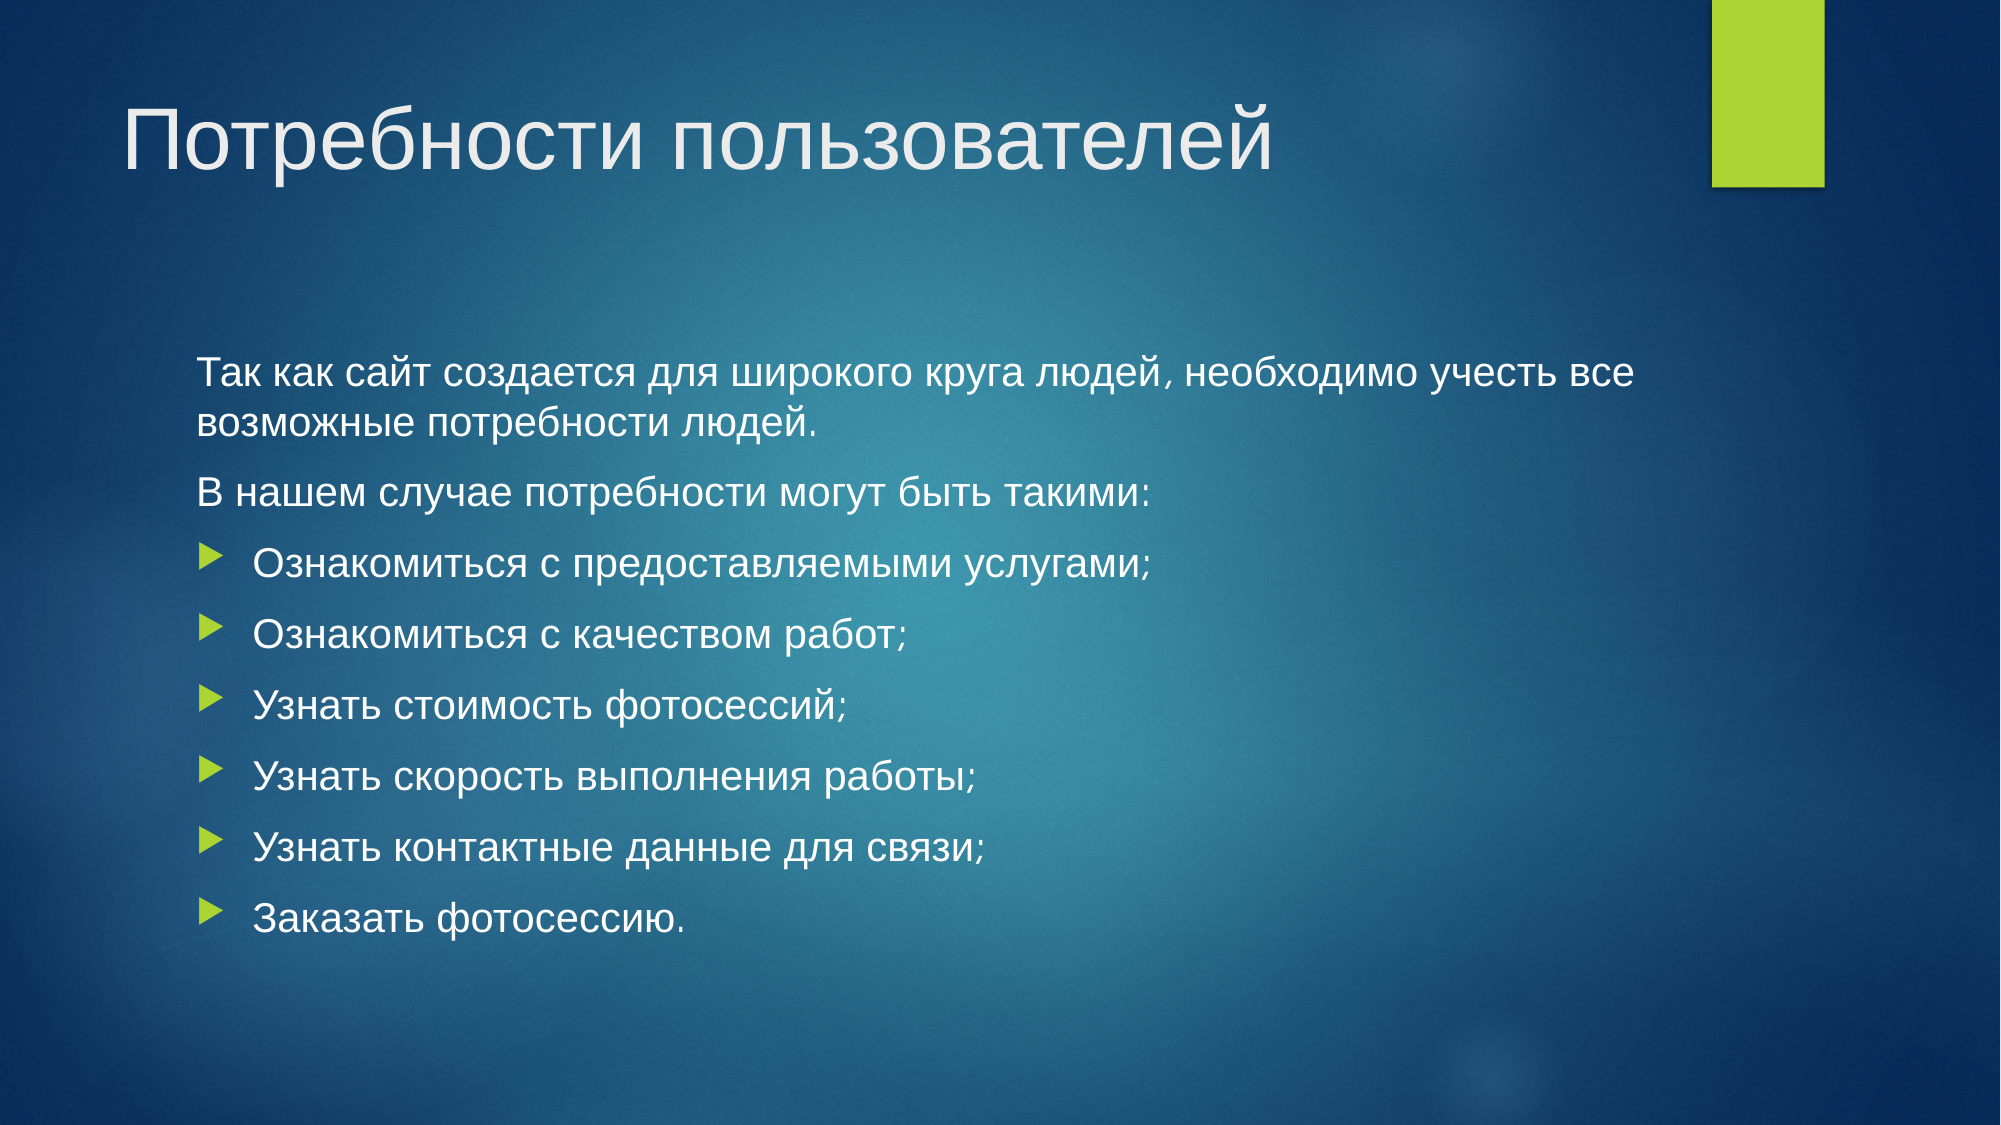

# Потребности пользователей
Так как сайт создается для широкого круга людей, необходимо учесть все возможные потребности людей.
В нашем случае потребности могут быть такими:
Ознакомиться с предоставляемыми услугами;
Ознакомиться с качеством работ;
Узнать стоимость фотосессий;
Узнать скорость выполнения работы;
Узнать контактные данные для связи;
Заказать фотосессию.